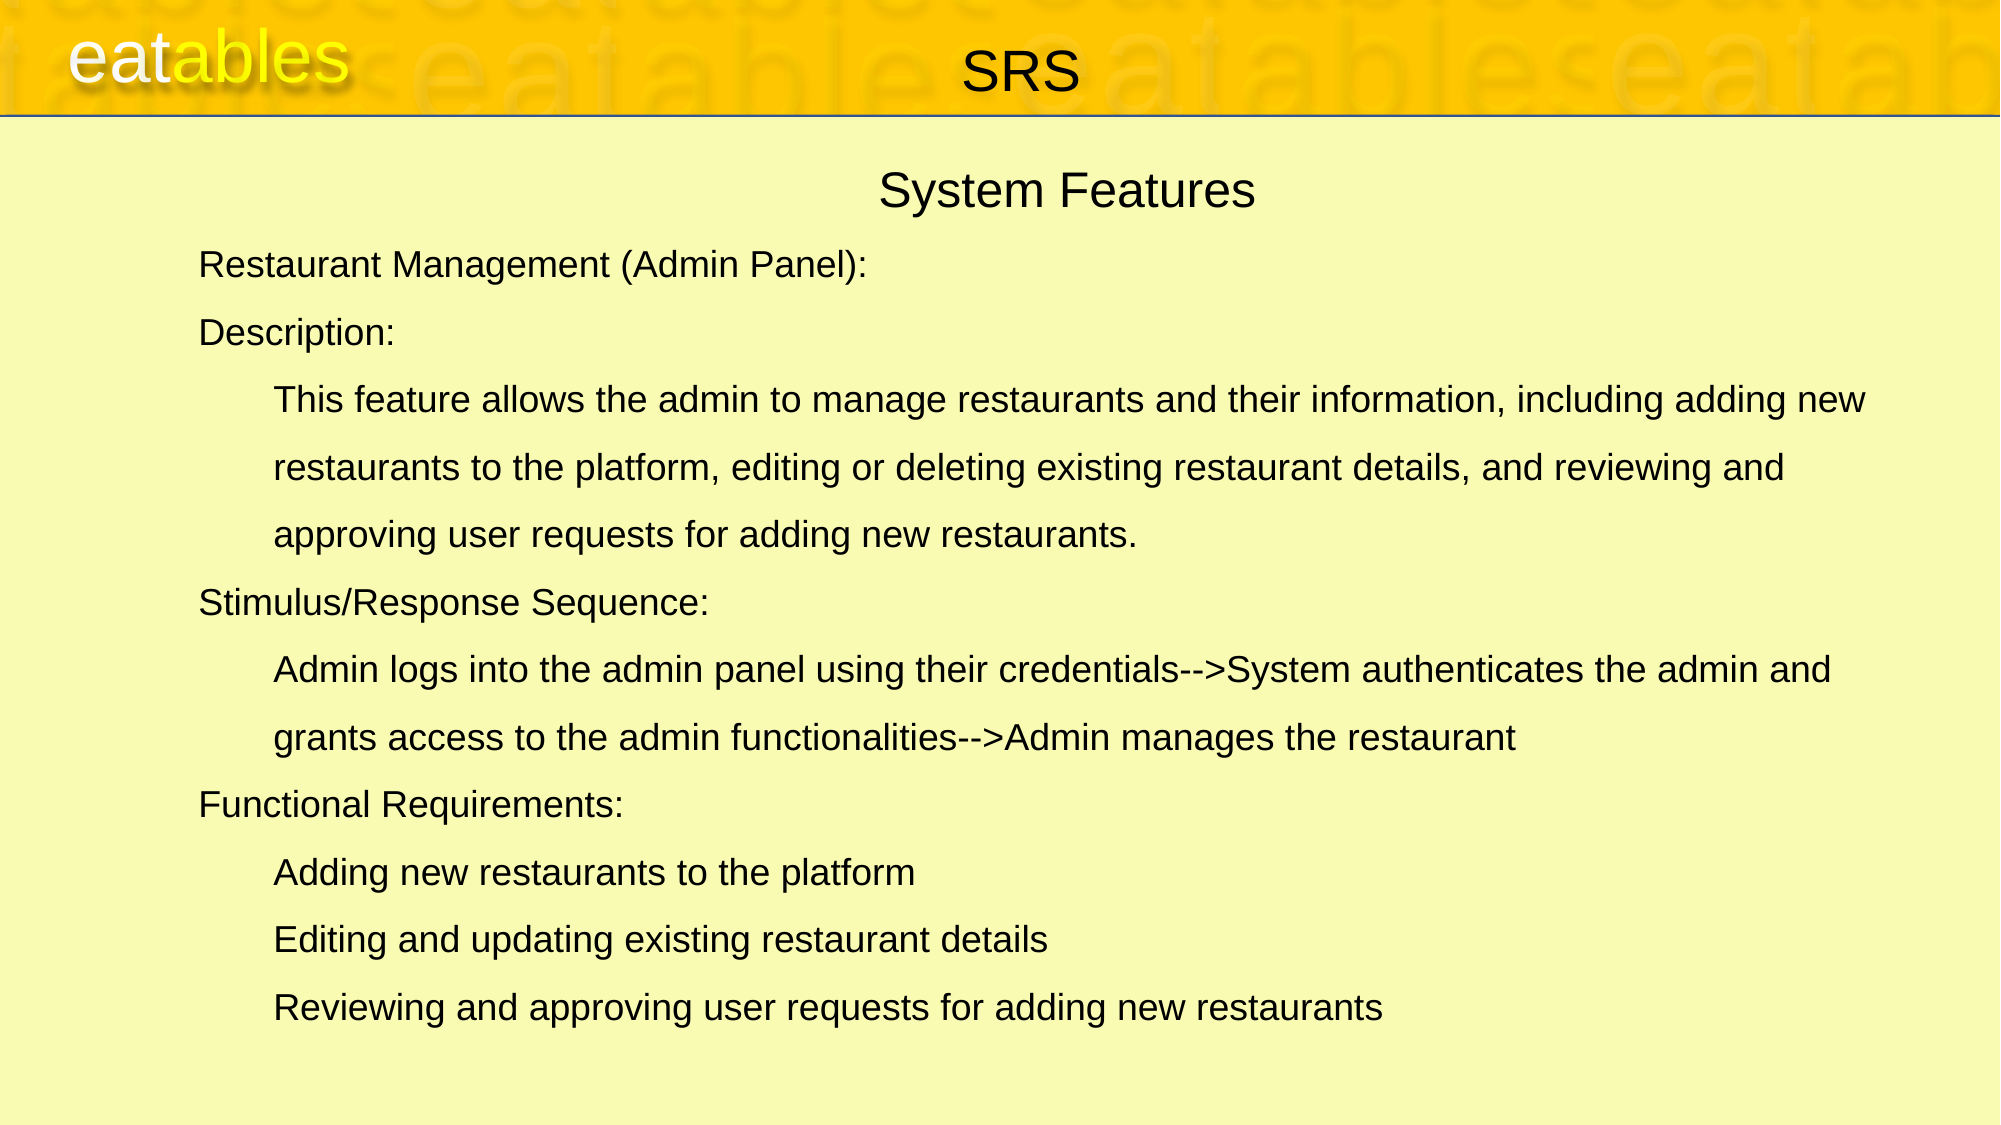

eatables

DIAGRAMS
TESTCASES
SYNOPSIS

eatables
eatables
eatables
eatables
eatables
eatables
eatables
eatables
eatables
eatables
eatables
eatables
eatables
eatables
eatables
eatables
eatables
eatables
eatables
eatables
eatables
eatables
eatables
eatables
eatables
eatables
eatables
eatables
eatables
eatables
eatables
eatables
eatables
eatables
eatables
eatables
eatables
eatables
eatables
eatables
eatables
eatables
eatables
eatables
DOCUMENTATIONS
SRS
System Features
Restaurant Management (Admin Panel):
Description:
This feature allows the admin to manage restaurants and their information, including adding new restaurants to the platform, editing or deleting existing restaurant details, and reviewing and approving user requests for adding new restaurants.
Stimulus/Response Sequence:
Admin logs into the admin panel using their credentials-->System authenticates the admin and grants access to the admin functionalities-->Admin manages the restaurant
Functional Requirements:
Adding new restaurants to the platform
Editing and updating existing restaurant details
Reviewing and approving user requests for adding new restaurants
 Language(s) to be used

Front-end : HTML, CSS & JavaScript
Back-end : PHP
Database : MySQL